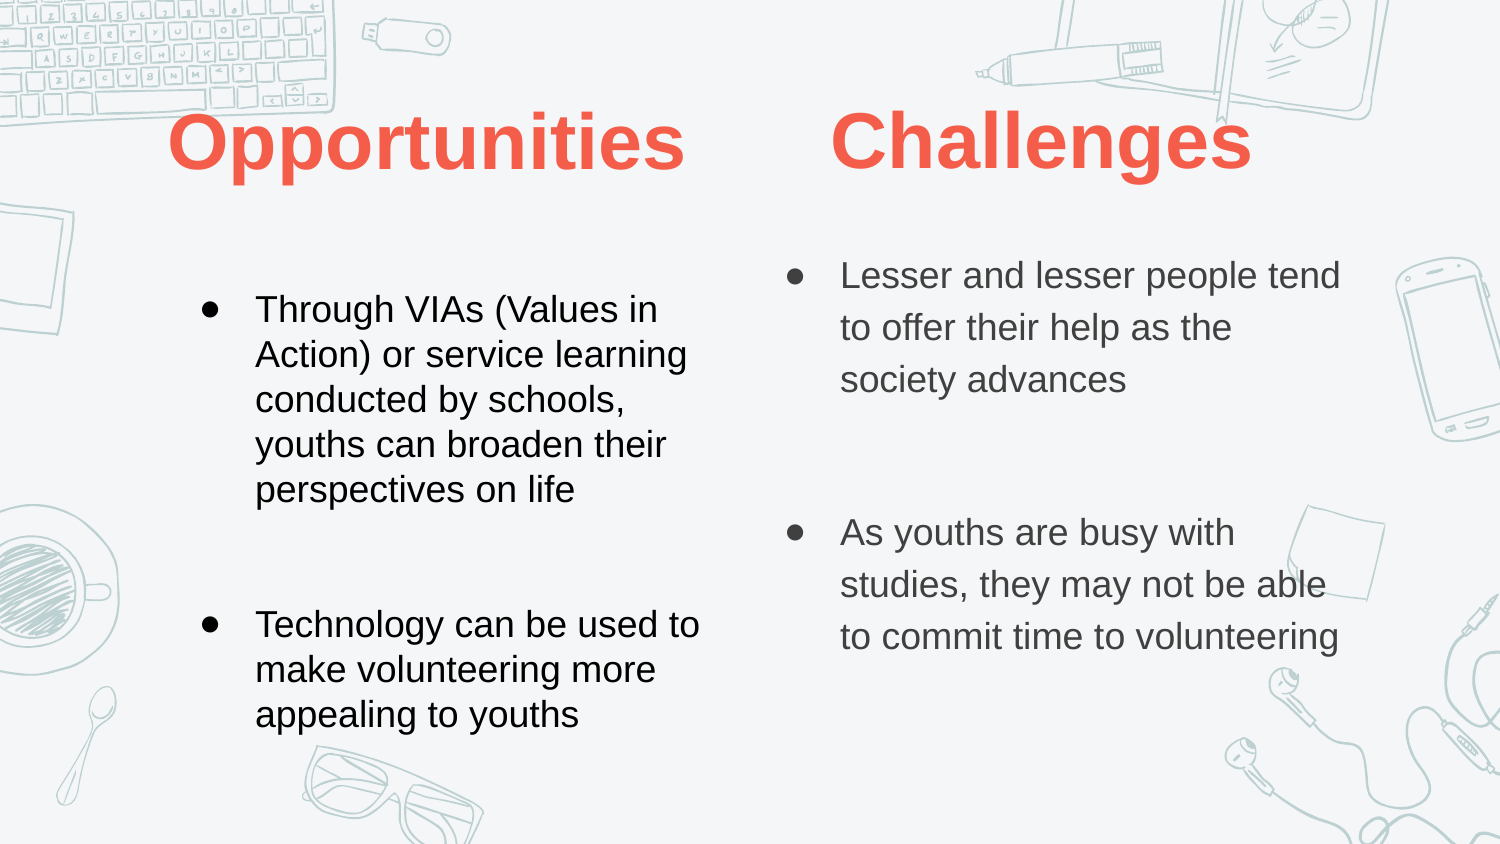

# Opportunities
Challenges
Lesser and lesser people tend to offer their help as the society advances

As youths are busy with studies, they may not be able to commit time to volunteering
Through VIAs (Values in Action) or service learning conducted by schools, youths can broaden their perspectives on life

Technology can be used to make volunteering more appealing to youths